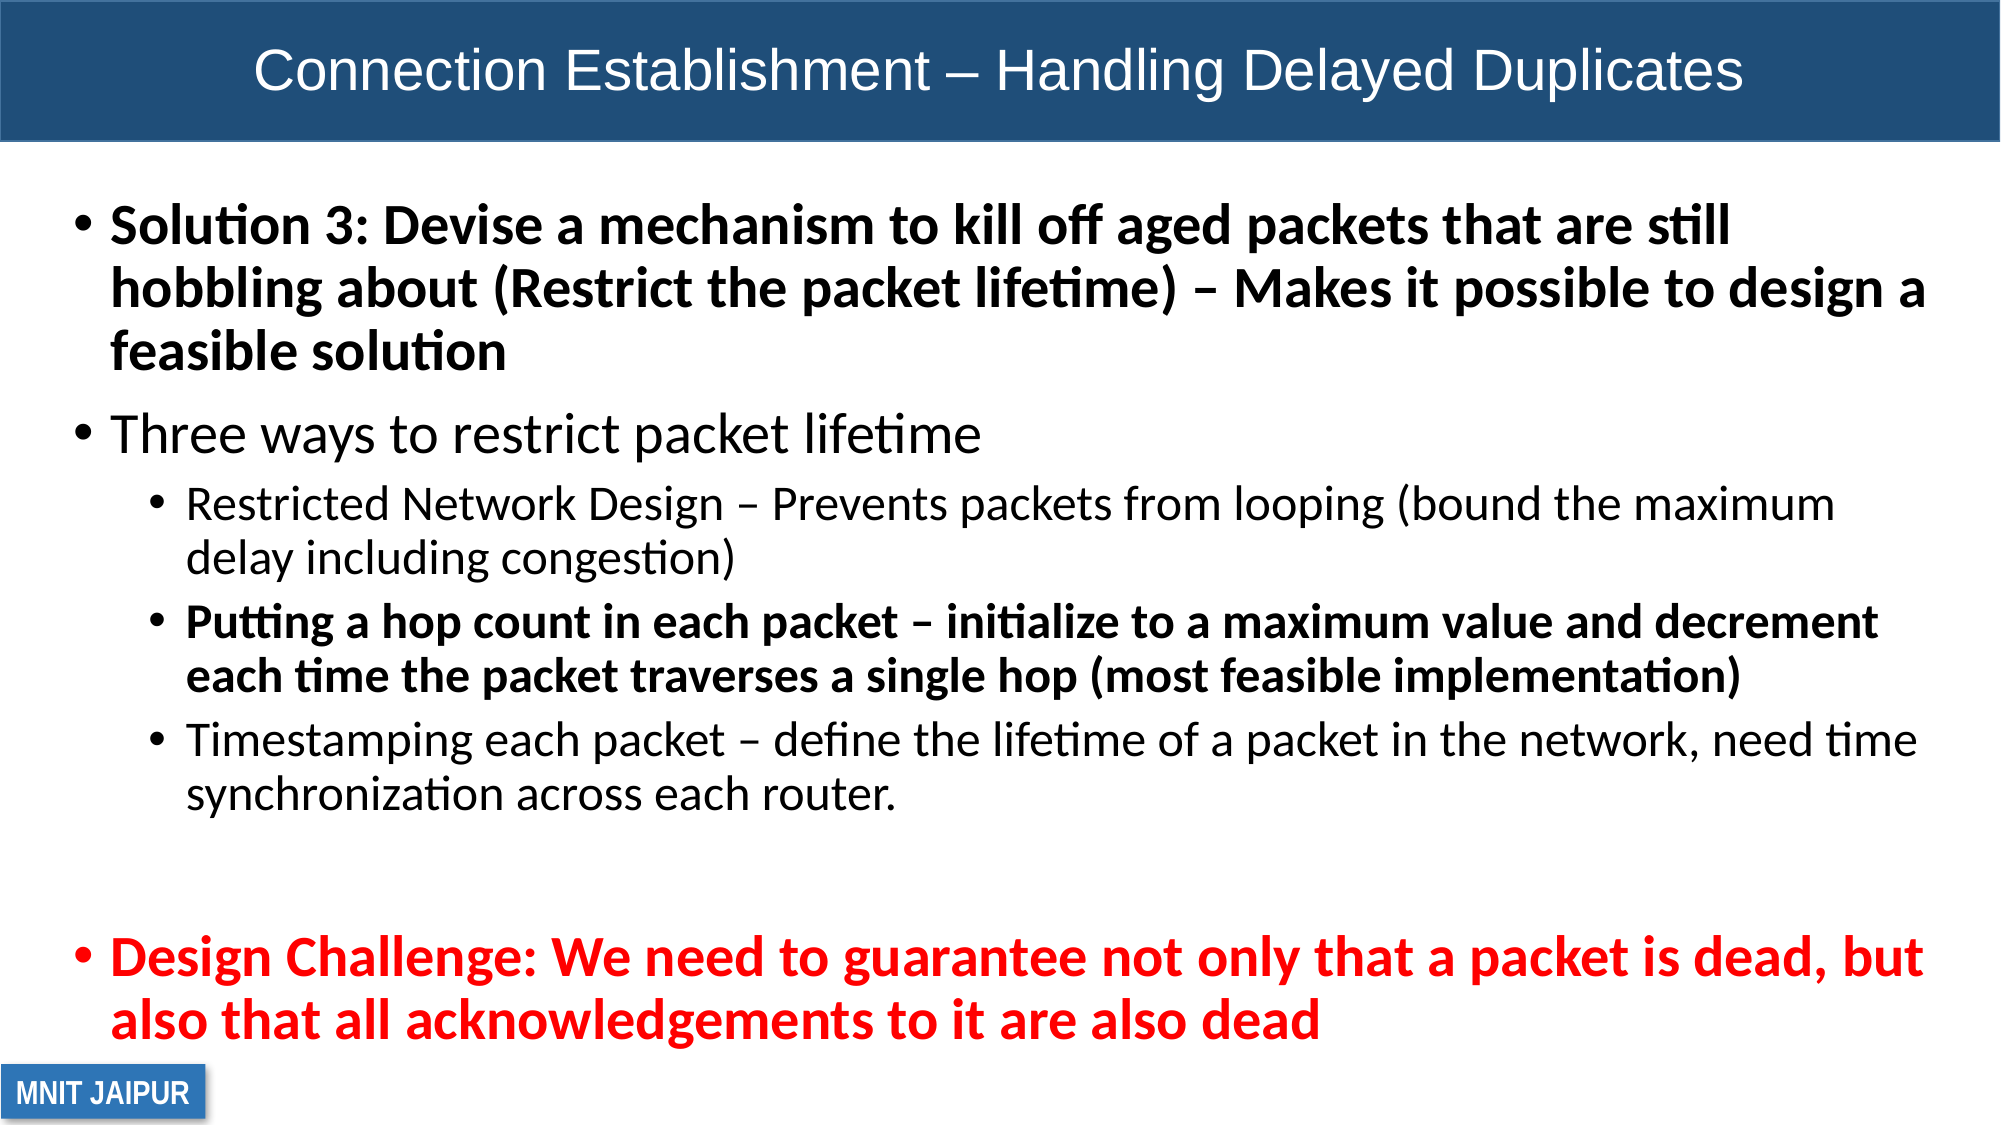

# Connection Establishment – Handling Delayed Duplicates
Solution 3: Devise a mechanism to kill off aged packets that are still hobbling about (Restrict the packet lifetime) – Makes it possible to design a feasible solution
Three ways to restrict packet lifetime
Restricted Network Design – Prevents packets from looping (bound the maximum delay including congestion)
Putting a hop count in each packet – initialize to a maximum value and decrement each time the packet traverses a single hop (most feasible implementation)
Timestamping each packet – define the lifetime of a packet in the network, need time synchronization across each router.

Design Challenge: We need to guarantee not only that a packet is dead, but also that all acknowledgements to it are also dead